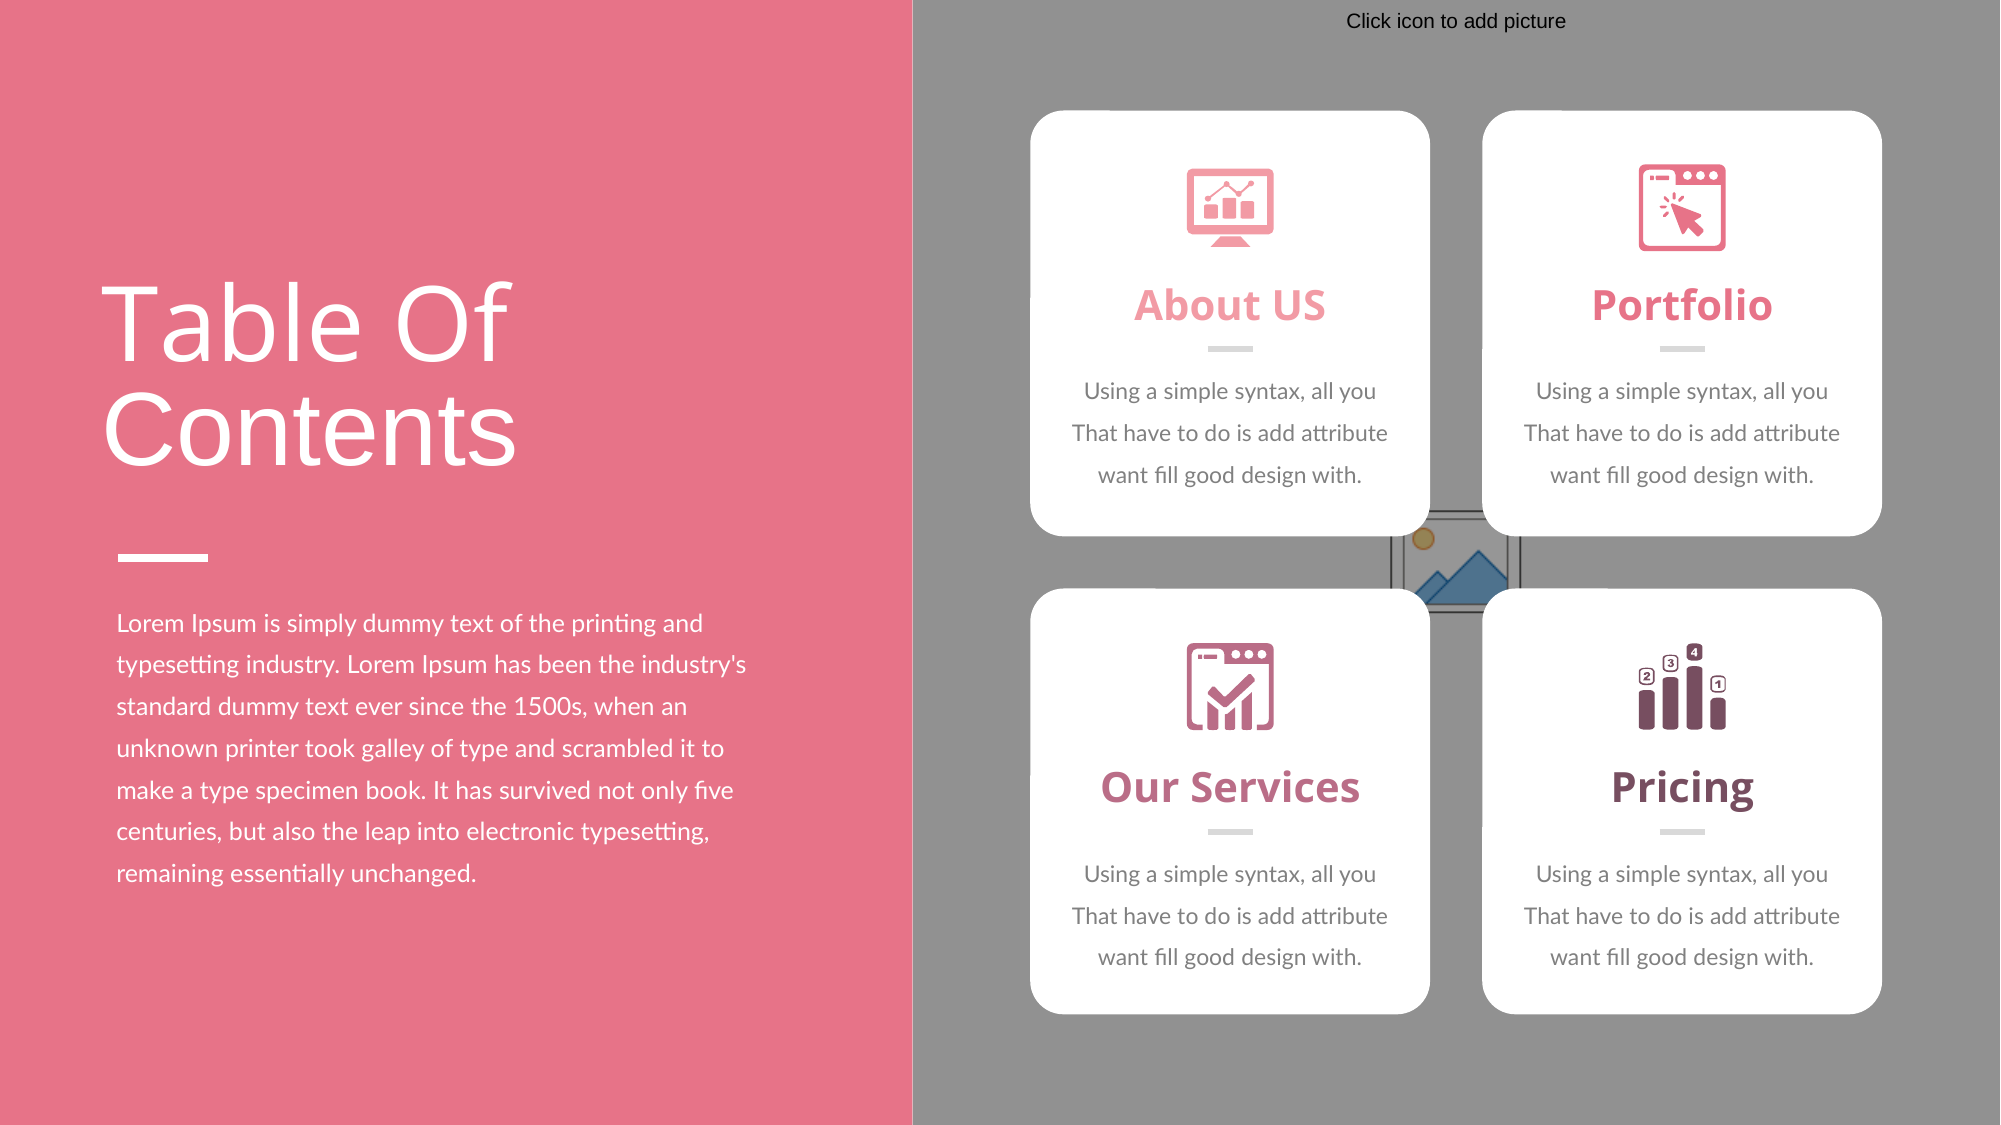

About US
Portfolio
Table Of
Contents
Using a simple syntax, all you
That have to do is add attribute want fill good design with.
Using a simple syntax, all you
That have to do is add attribute want fill good design with.

Lorem Ipsum is simply dummy text of the printing and typesetting industry. Lorem Ipsum has been the industry's standard dummy text ever since the 1500s, when an unknown printer took galley of type and scrambled it to make a type specimen book. It has survived not only five centuries, but also the leap into electronic typesetting, remaining essentially unchanged.

Our Services
Pricing
Using a simple syntax, all you
That have to do is add attribute want fill good design with.
Using a simple syntax, all you
That have to do is add attribute want fill good design with.